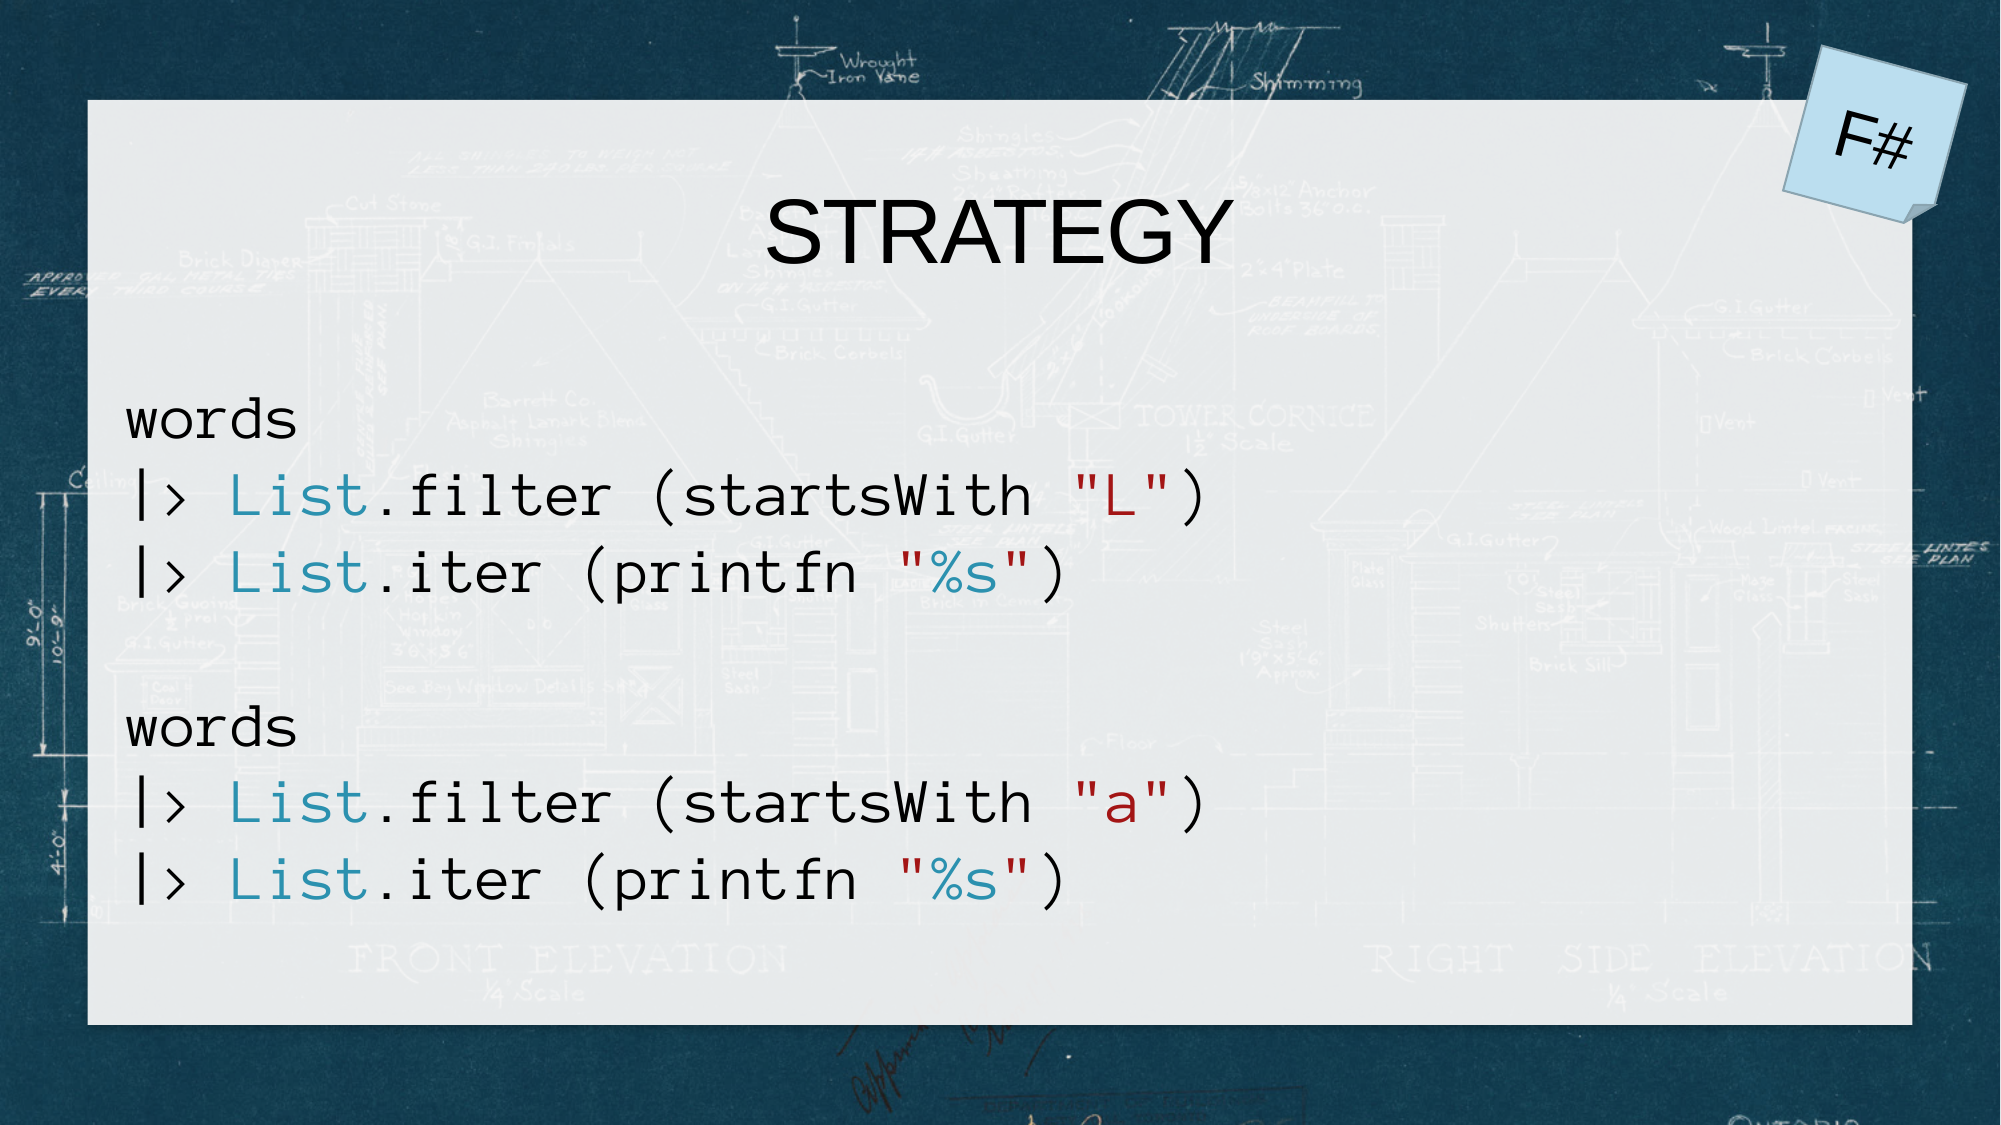

F#
# Strategy
words
|> List.filter (startsWith "L")
|> List.iter (printfn "%s")

words
|> List.filter (startsWith "a")
|> List.iter (printfn "%s")